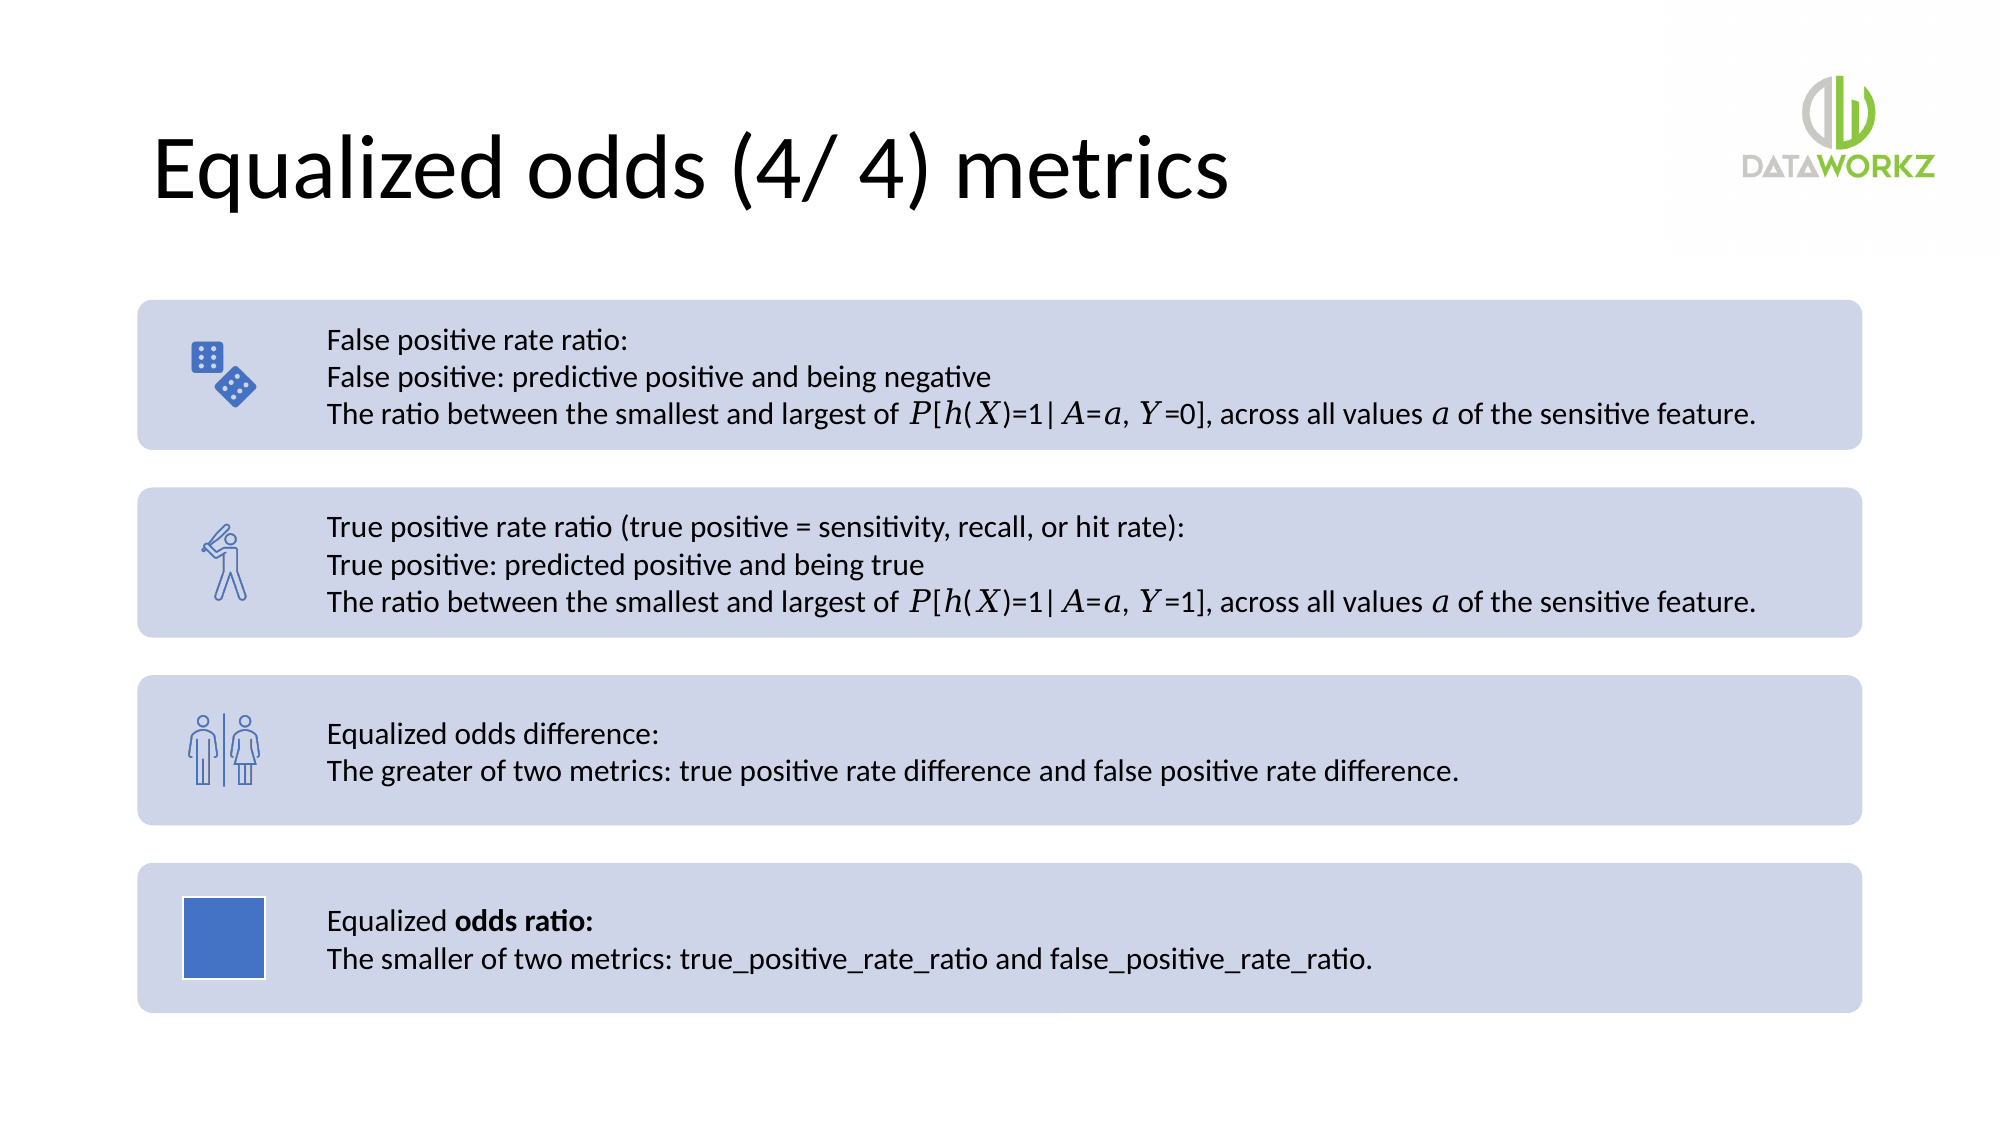

# Equalized odds (4/ 4) metrics
False positive rate ratio:
False positive: predictive positive and being negative
The ratio between the smallest and largest of 𝑃[ℎ(𝑋)=1|𝐴=𝑎, 𝑌=0], across all values 𝑎 of the sensitive feature.
True positive rate ratio (true positive = sensitivity, recall, or hit rate):
True positive: predicted positive and being true
The ratio between the smallest and largest of 𝑃[ℎ(𝑋)=1|𝐴=𝑎, 𝑌=1], across all values 𝑎 of the sensitive feature.
Equalized odds difference:
The greater of two metrics: true positive rate difference and false positive rate difference.
Equalized odds ratio:
The smaller of two metrics: true_positive_rate_ratio and false_positive_rate_ratio.